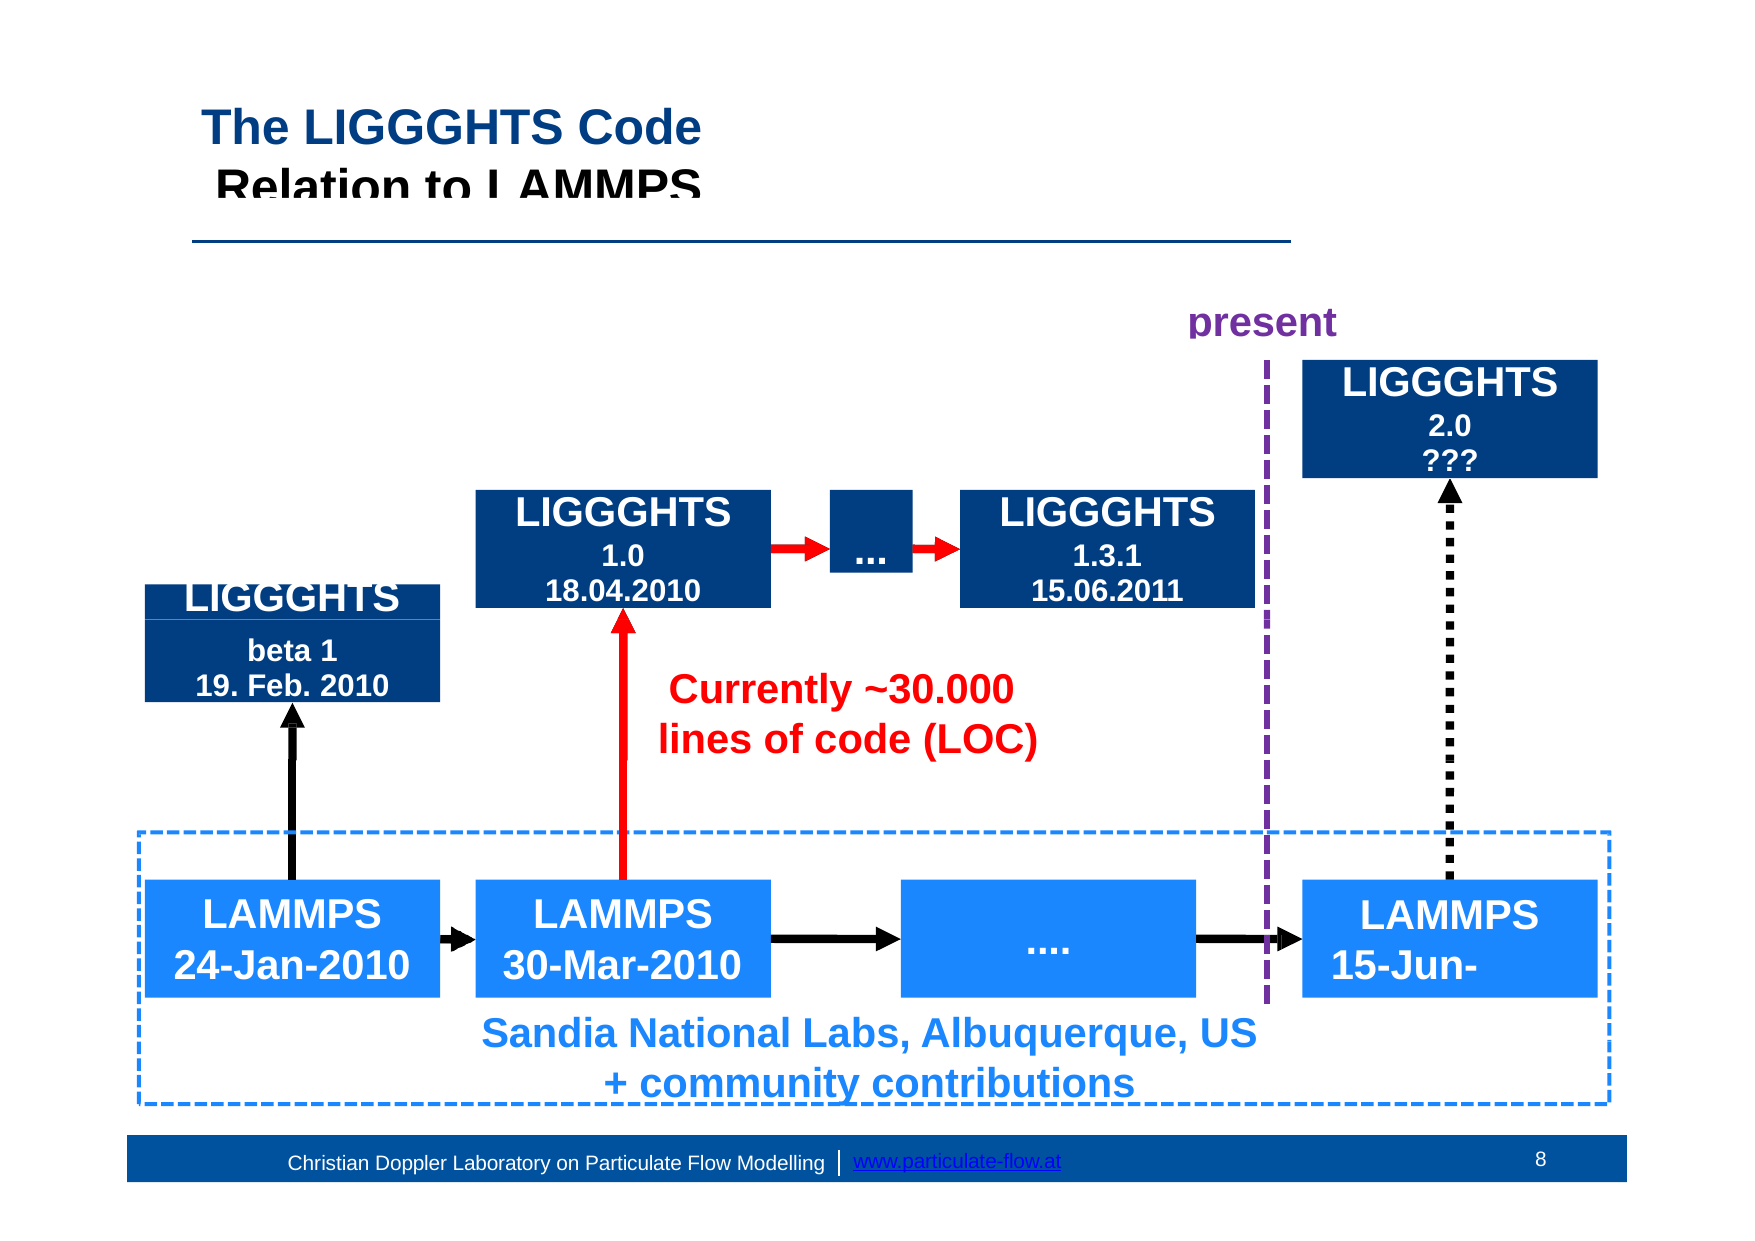

# The LIGGGHTS Code  Relation to LAMMPS

present

LIGGGHTS
2.0
???

LIGGGHTS
1.0
18.04.2010
...
LIGGGHTS
1.3.1
15.06.2011

LIGGGHTS

beta 1
19. Feb. 2010

Currently ~30.000

lines of code (LOC)

LAMMPS  24-Jan-2010
LAMMPS  30-Mar-2010
LAMMPS  15-Jun-2011

....

Sandia National Labs, Albuquerque, US
+ community contributions

8
www.particulate-flow.at
Christian Doppler Laboratory on Particulate Flow Modelling